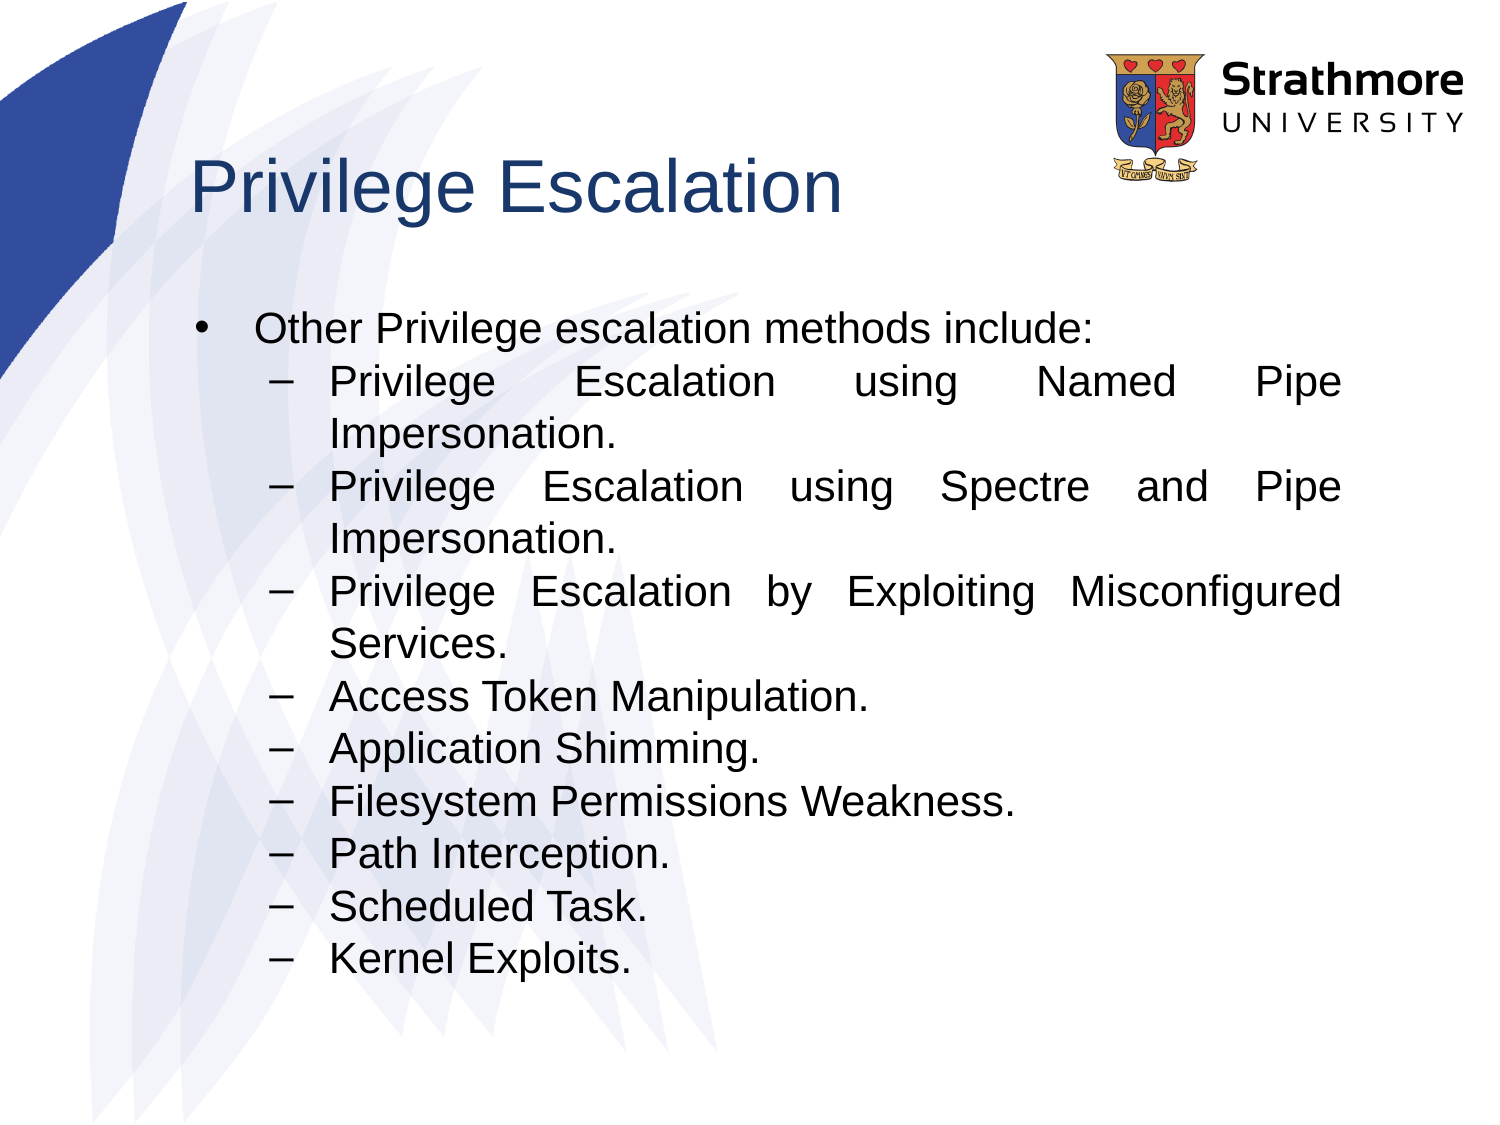

# Privilege Escalation
Other Privilege escalation methods include:
Privilege Escalation using Named Pipe Impersonation.
Privilege Escalation using Spectre and Pipe Impersonation.
Privilege Escalation by Exploiting Misconfigured Services.
Access Token Manipulation.
Application Shimming.
Filesystem Permissions Weakness.
Path Interception.
Scheduled Task.
Kernel Exploits.